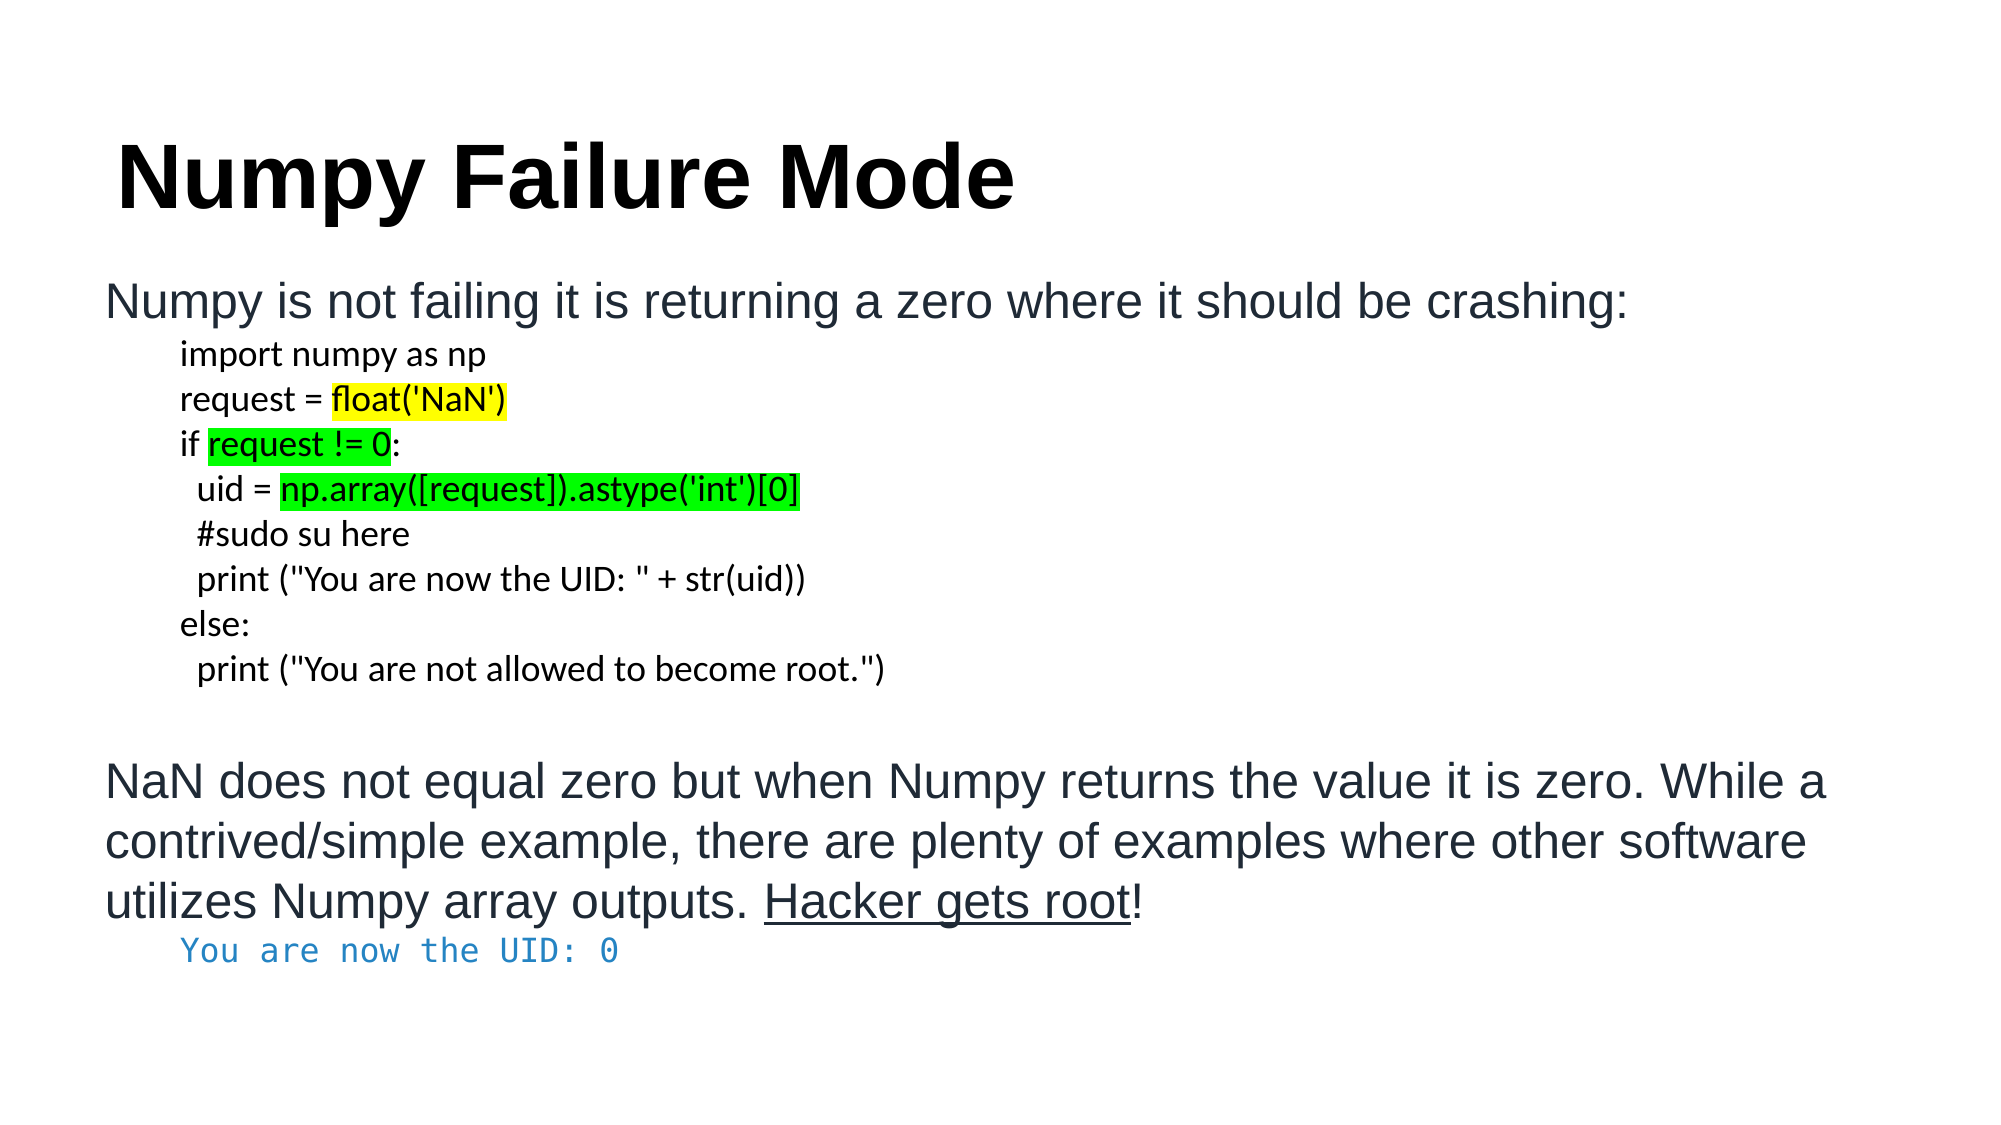

Numpy Failure Mode
Numpy is not failing it is returning a zero where it should be crashing:
import numpy as np
request = float('NaN')
if request != 0:
  uid = np.array([request]).astype('int')[0]
  #sudo su here
  print ("You are now the UID: " + str(uid))
else:
  print ("You are not allowed to become root.")

NaN does not equal zero but when Numpy returns the value it is zero. While a contrived/simple example, there are plenty of examples where other software utilizes Numpy array outputs. Hacker gets root!
You are now the UID: 0